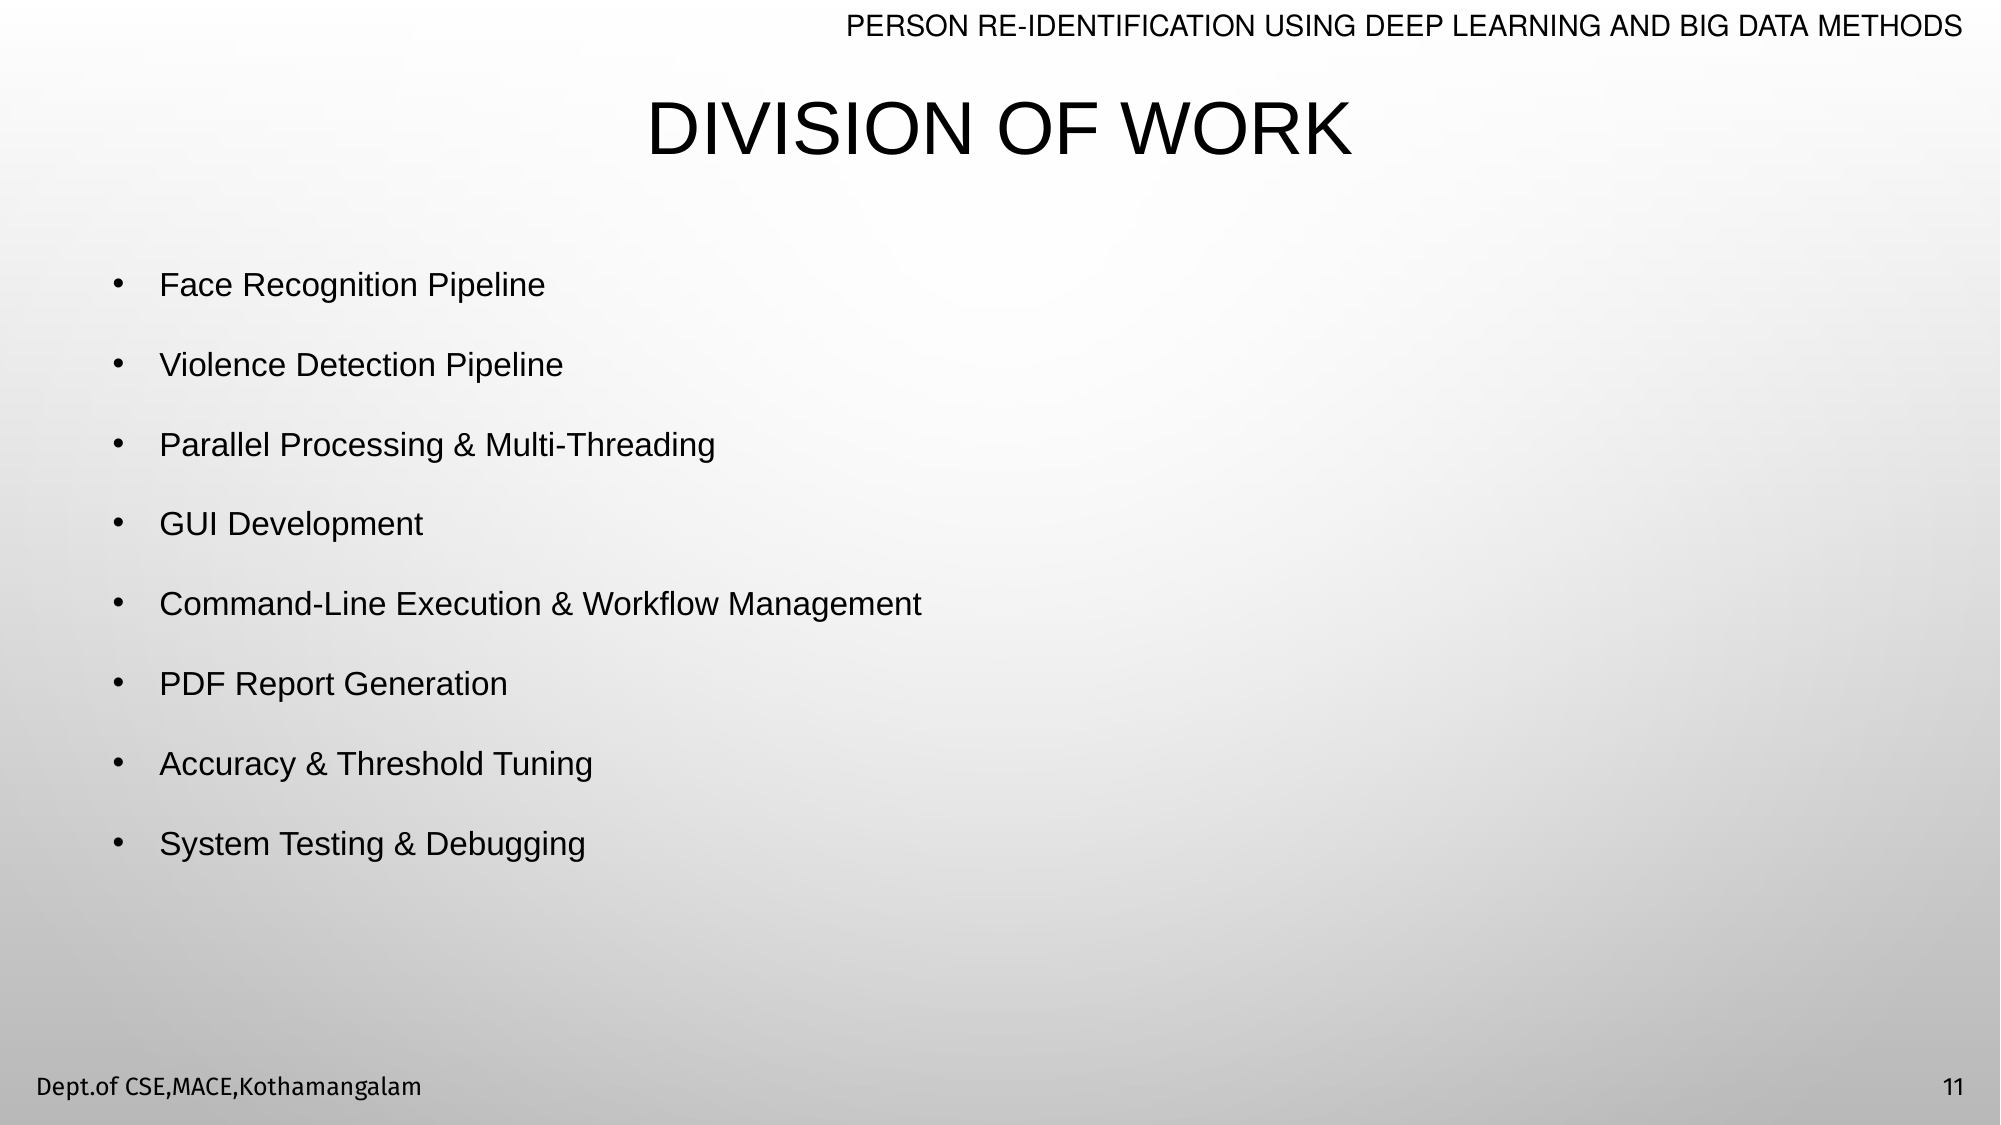

PERSON RE-IDENTIFICATION USING DEEP LEARNING AND BIG DATA METHODS

# DIVISION OF WORK
Face Recognition Pipeline

Violence Detection Pipeline

Parallel Processing & Multi-Threading

GUI Development

Command-Line Execution & Workflow Management

PDF Report Generation

Accuracy & Threshold Tuning

System Testing & Debugging
Dept.of CSE,MACE,Kothamangalam
11